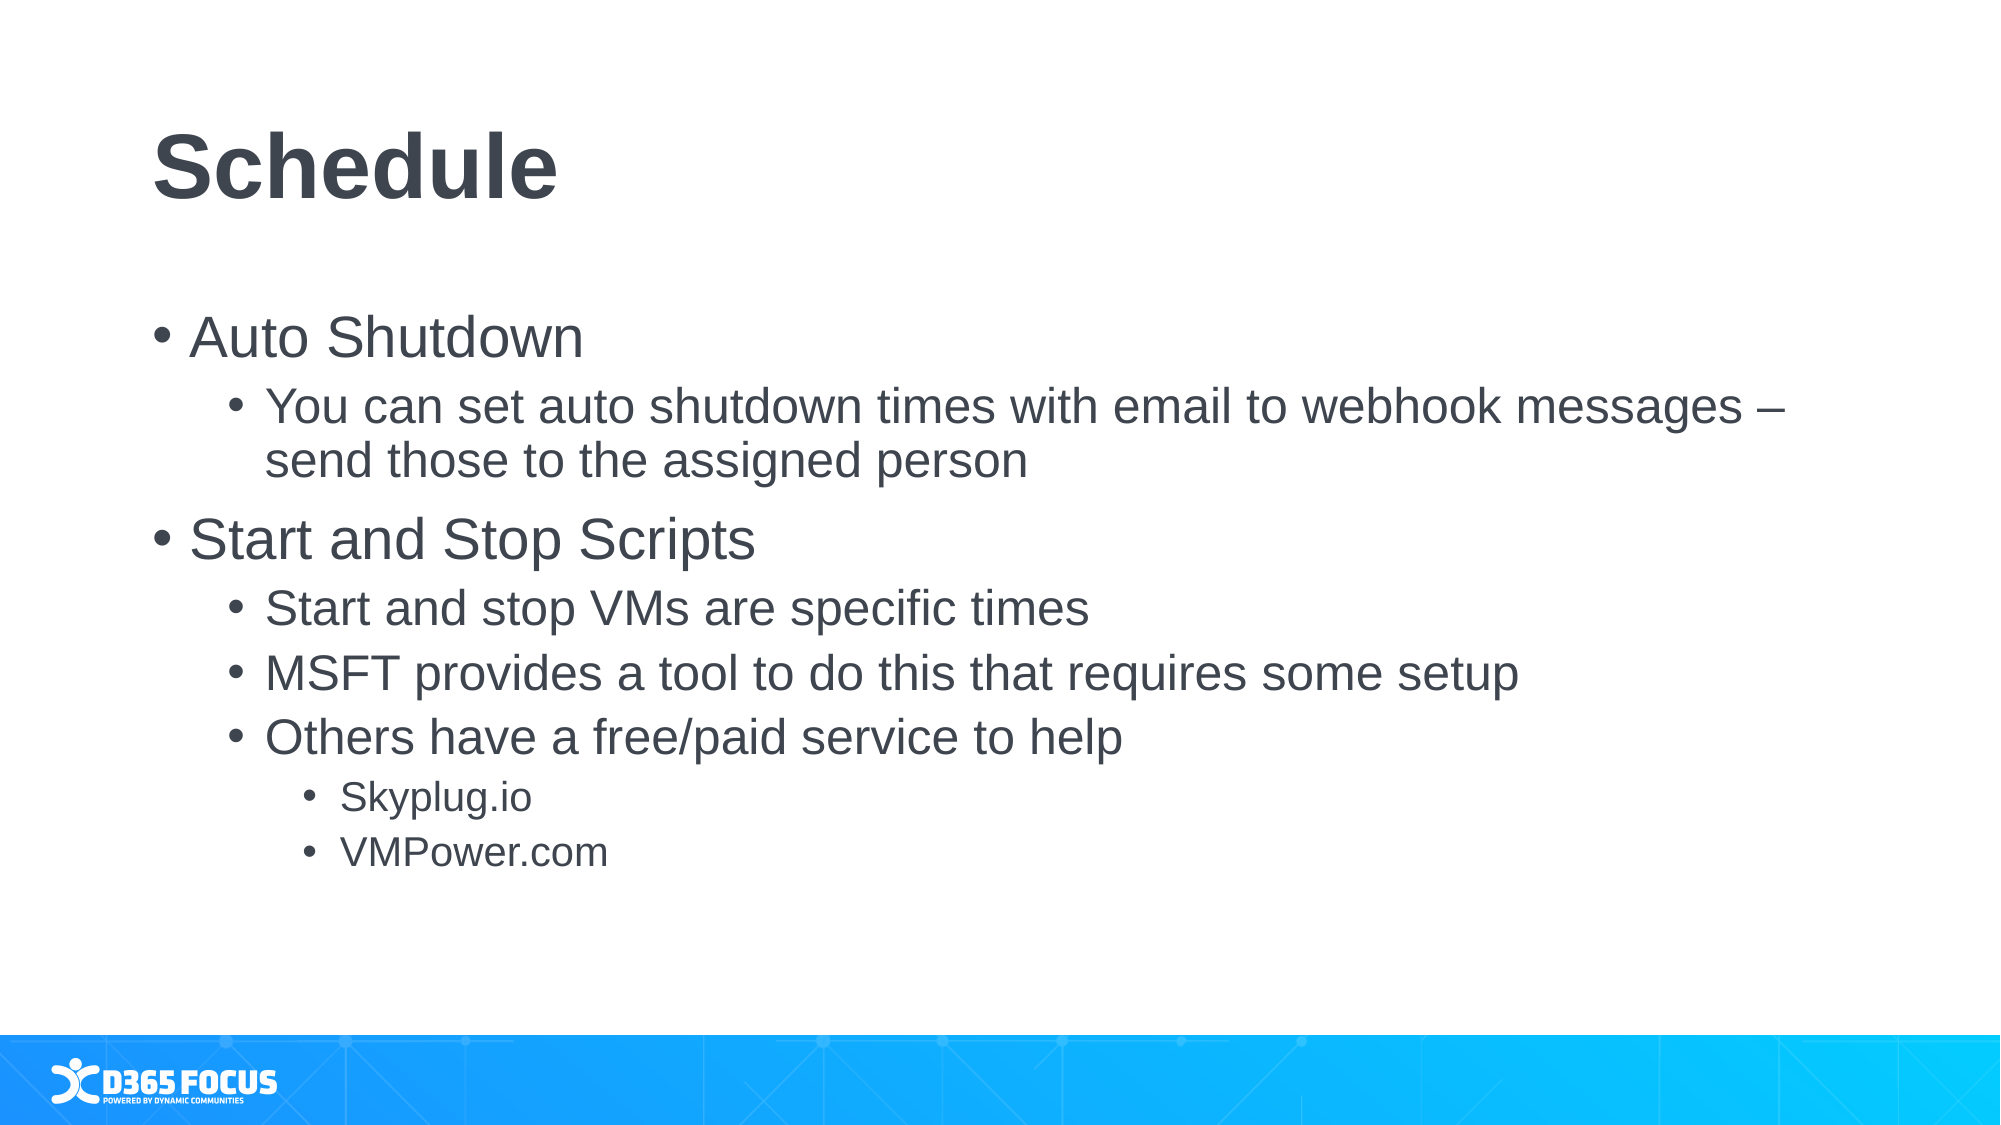

# Schedule
Auto Shutdown
You can set auto shutdown times with email to webhook messages – send those to the assigned person
Start and Stop Scripts
Start and stop VMs are specific times
MSFT provides a tool to do this that requires some setup
Others have a free/paid service to help
Skyplug.io
VMPower.com